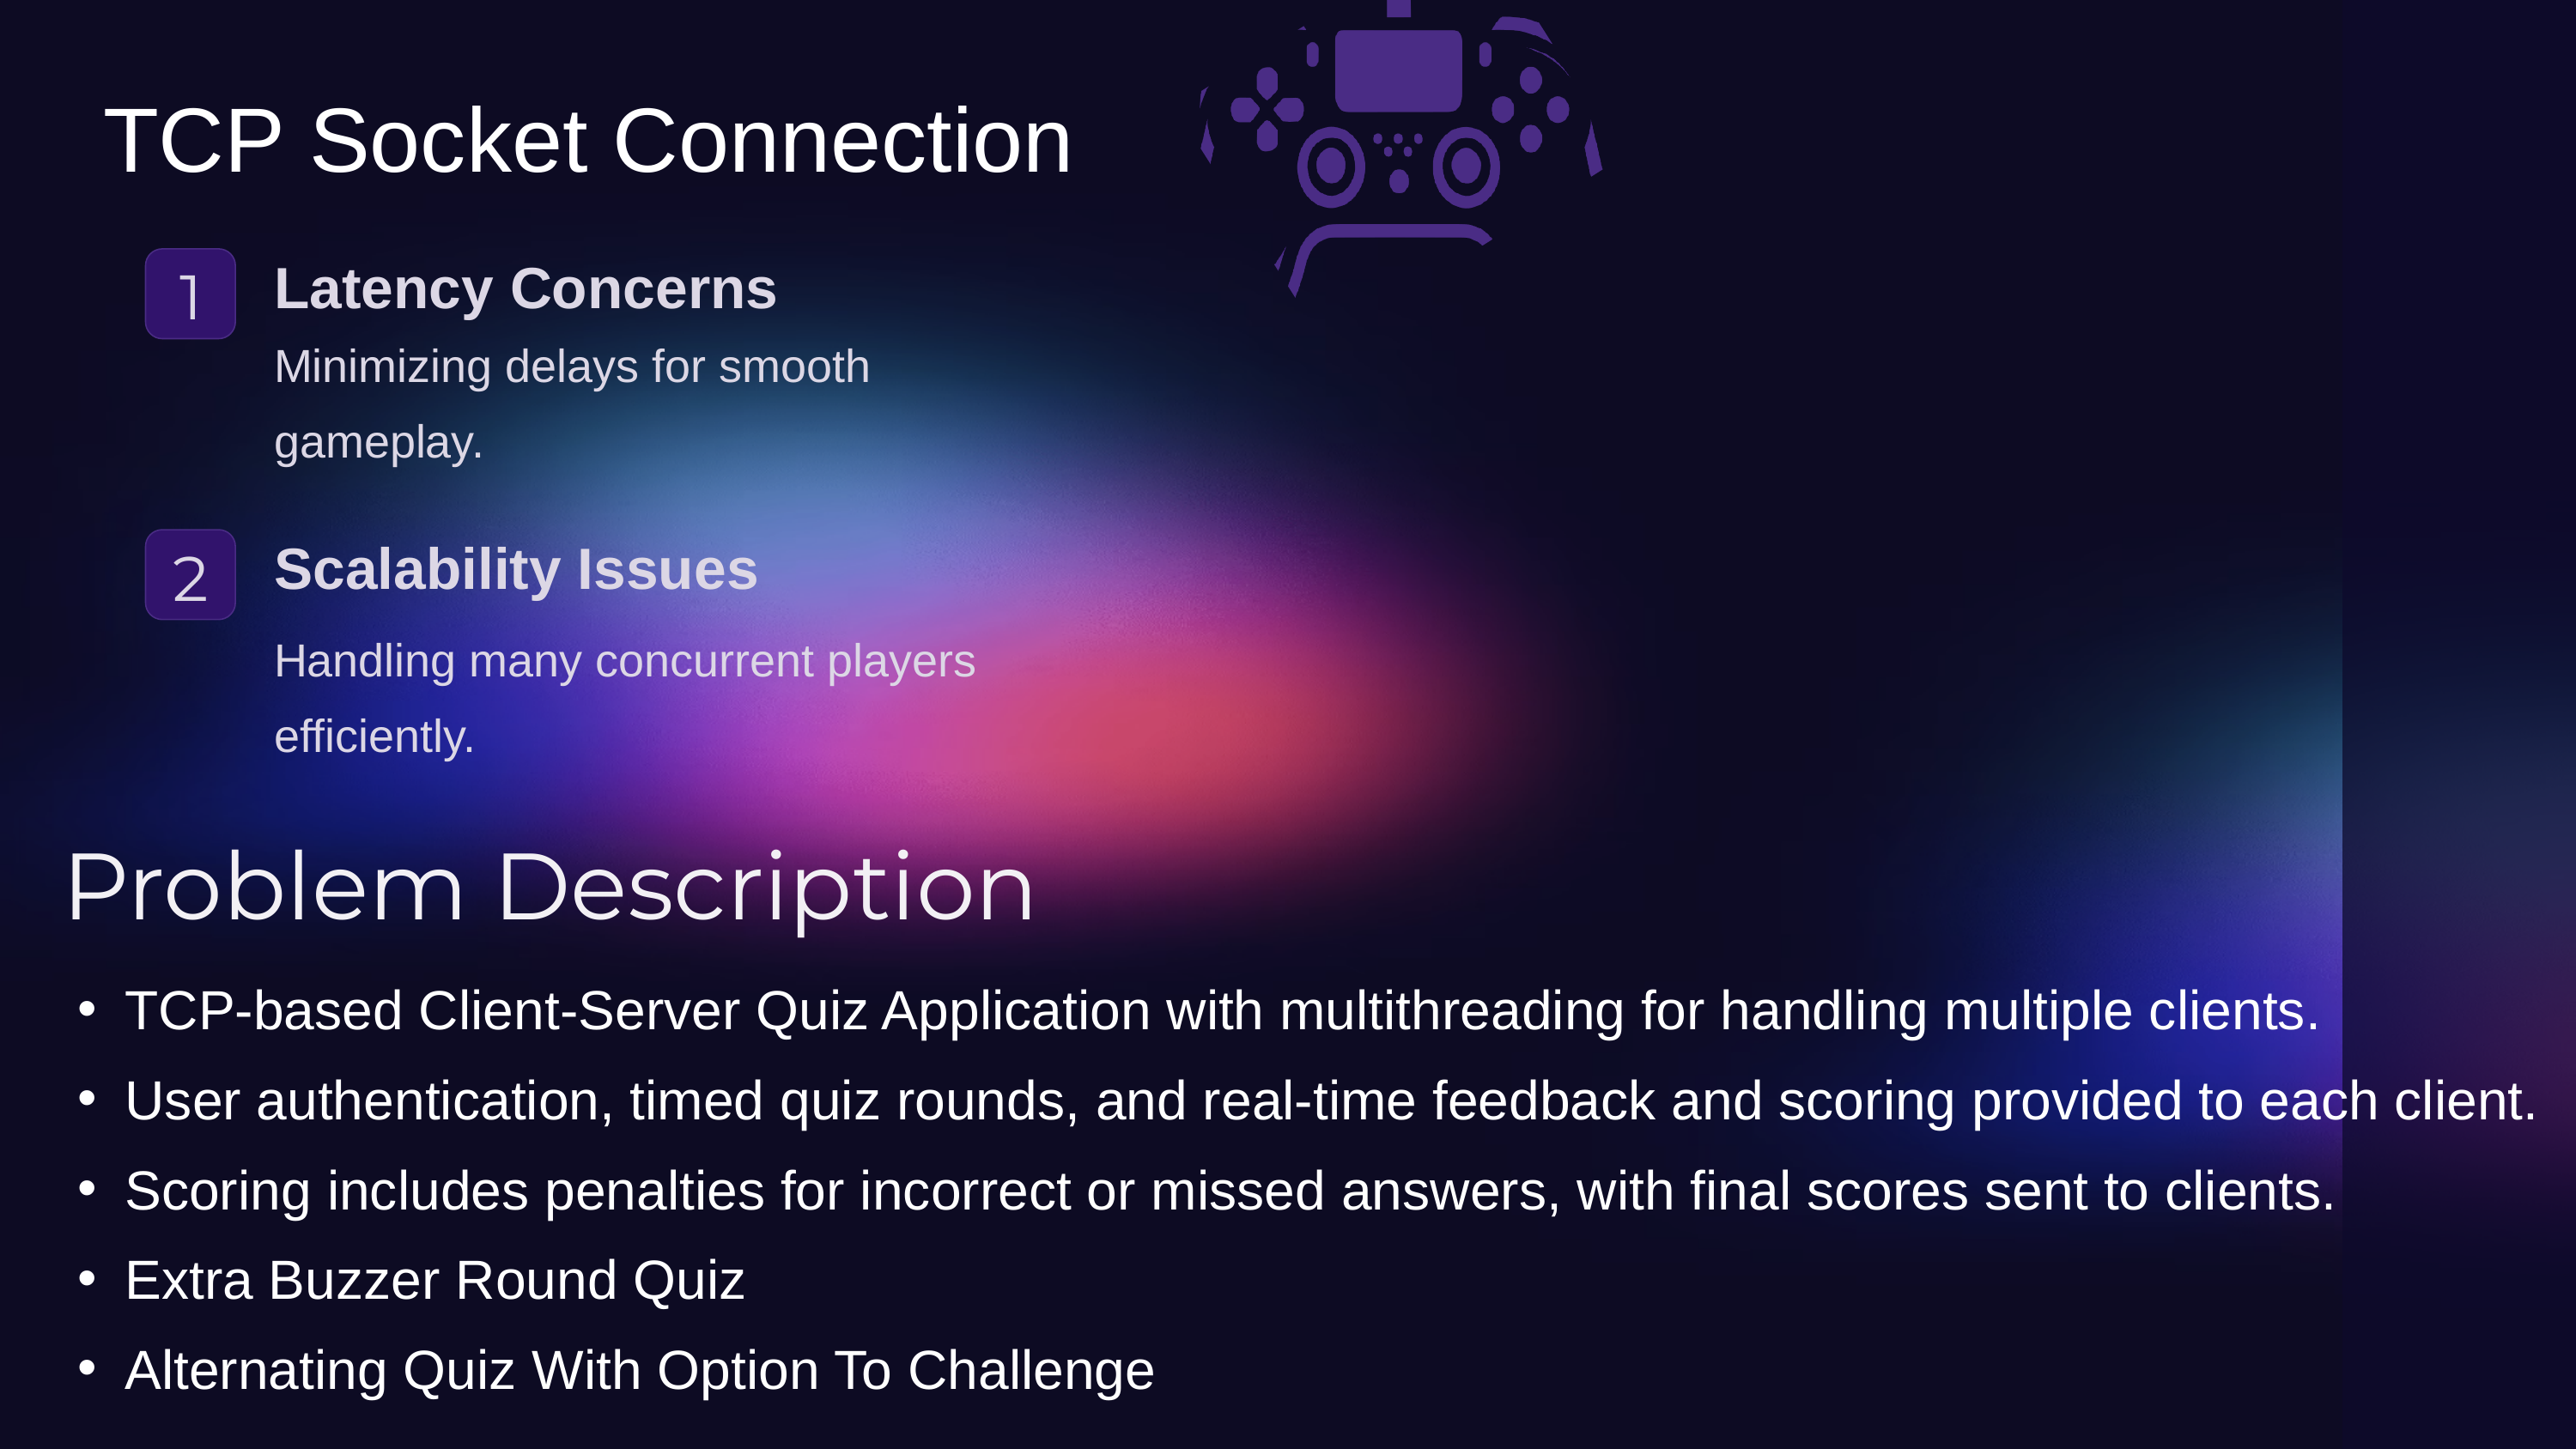

Data Integrity
Ensuring reliable data transmission.

TCP Socket Connection

Latency Concerns
1
Minimizing delays for smooth gameplay.

Scalability Issues
2
Handling many concurrent players efficiently.
Problem Description
TCP-based Client-Server Quiz Application with multithreading for handling multiple clients.
User authentication, timed quiz rounds, and real-time feedback and scoring provided to each client.
Scoring includes penalties for incorrect or missed answers, with final scores sent to clients.
Extra Buzzer Round Quiz
Alternating Quiz With Option To Challenge